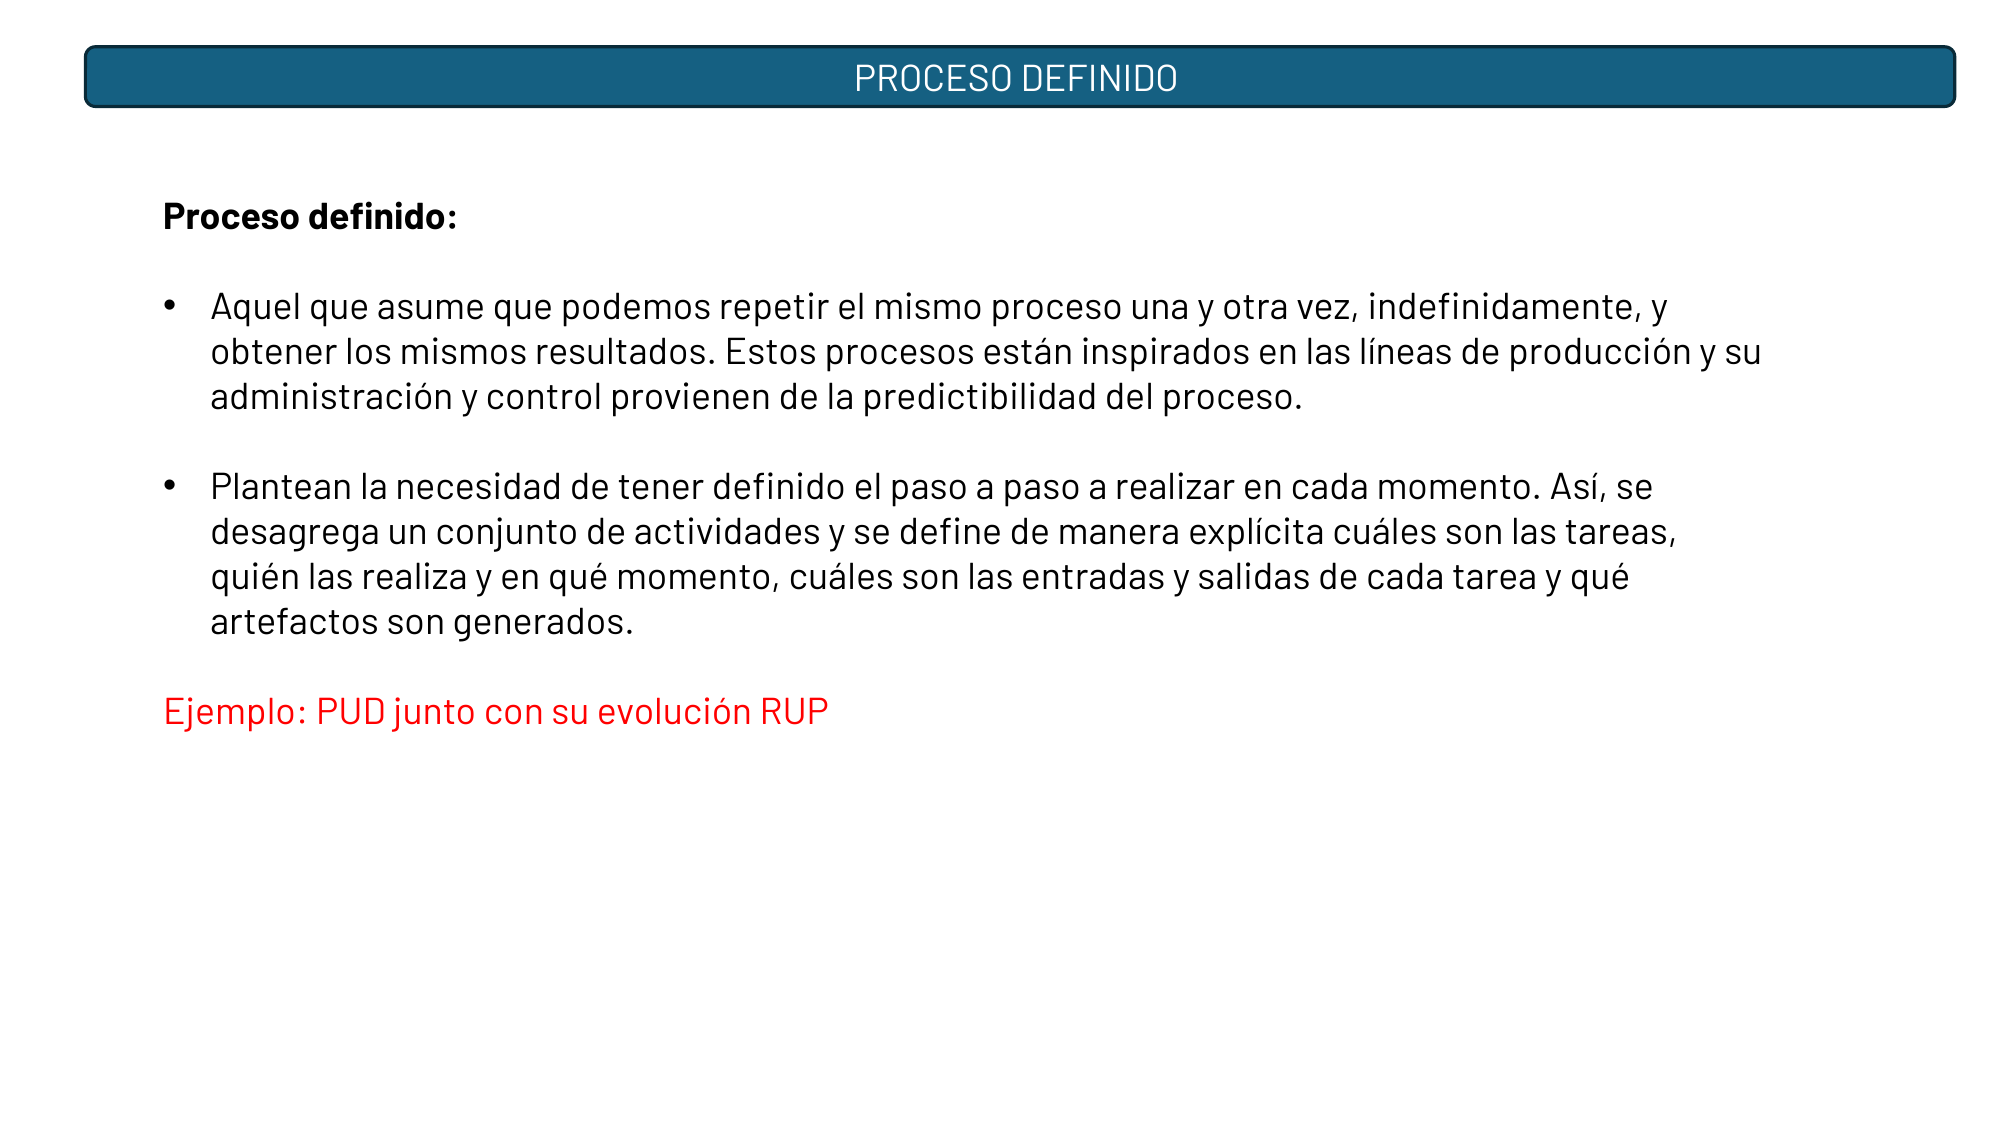

PROCESO DEFINIDO
Proceso definido:

Aquel que asume que podemos repetir el mismo proceso una y otra vez, indefinidamente, y obtener los mismos resultados. Estos procesos están inspirados en las líneas de producción y su administración y control provienen de la predictibilidad del proceso.

Plantean la necesidad de tener definido el paso a paso a realizar en cada momento. Así, se desagrega un conjunto de actividades y se define de manera explícita cuáles son las tareas, quién las realiza y en qué momento, cuáles son las entradas y salidas de cada tarea y qué artefactos son generados.

Ejemplo: PUD junto con su evolución RUP